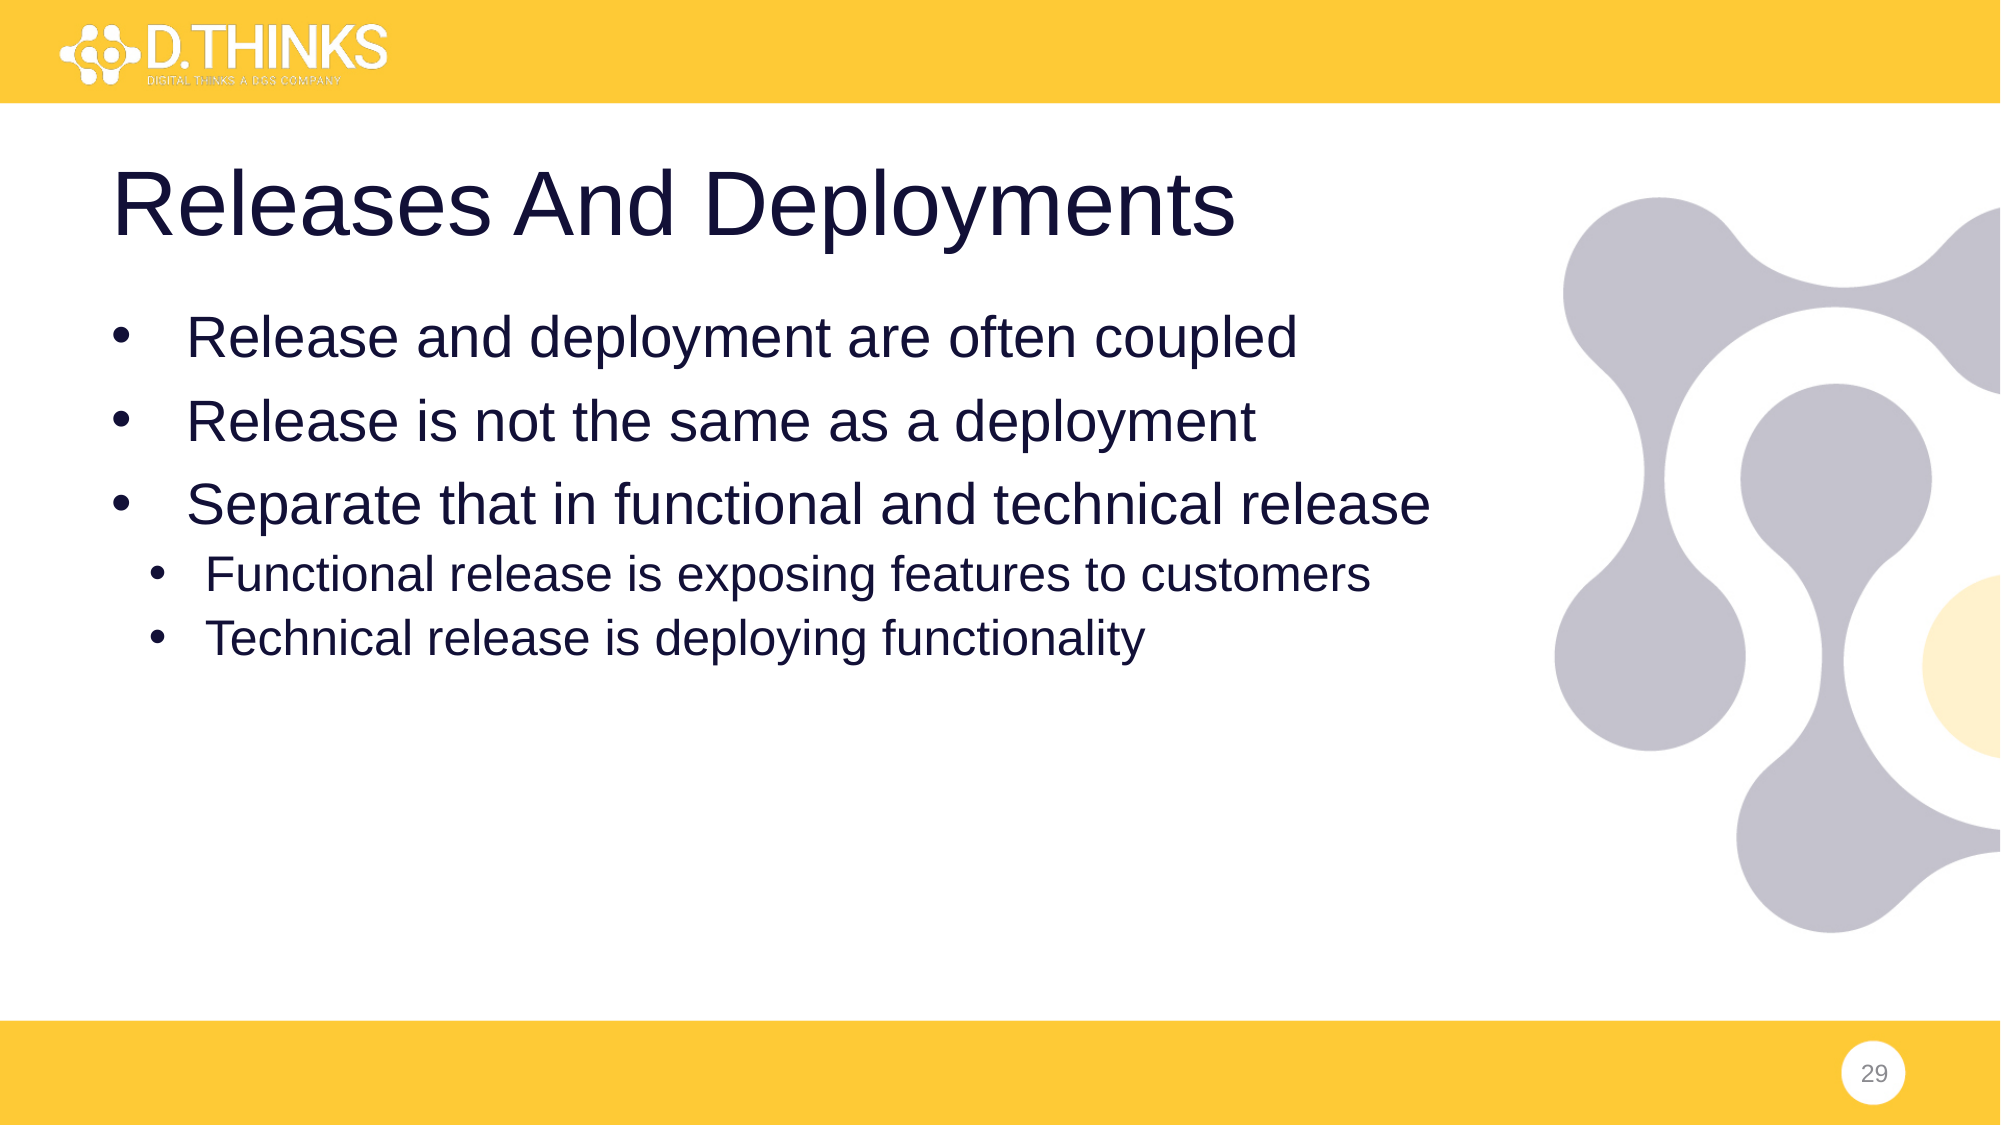

# Releases And Deployments
Release and deployment are often coupled
Release is not the same as a deployment
Separate that in functional and technical release
Functional release is exposing features to customers
Technical release is deploying functionality

29